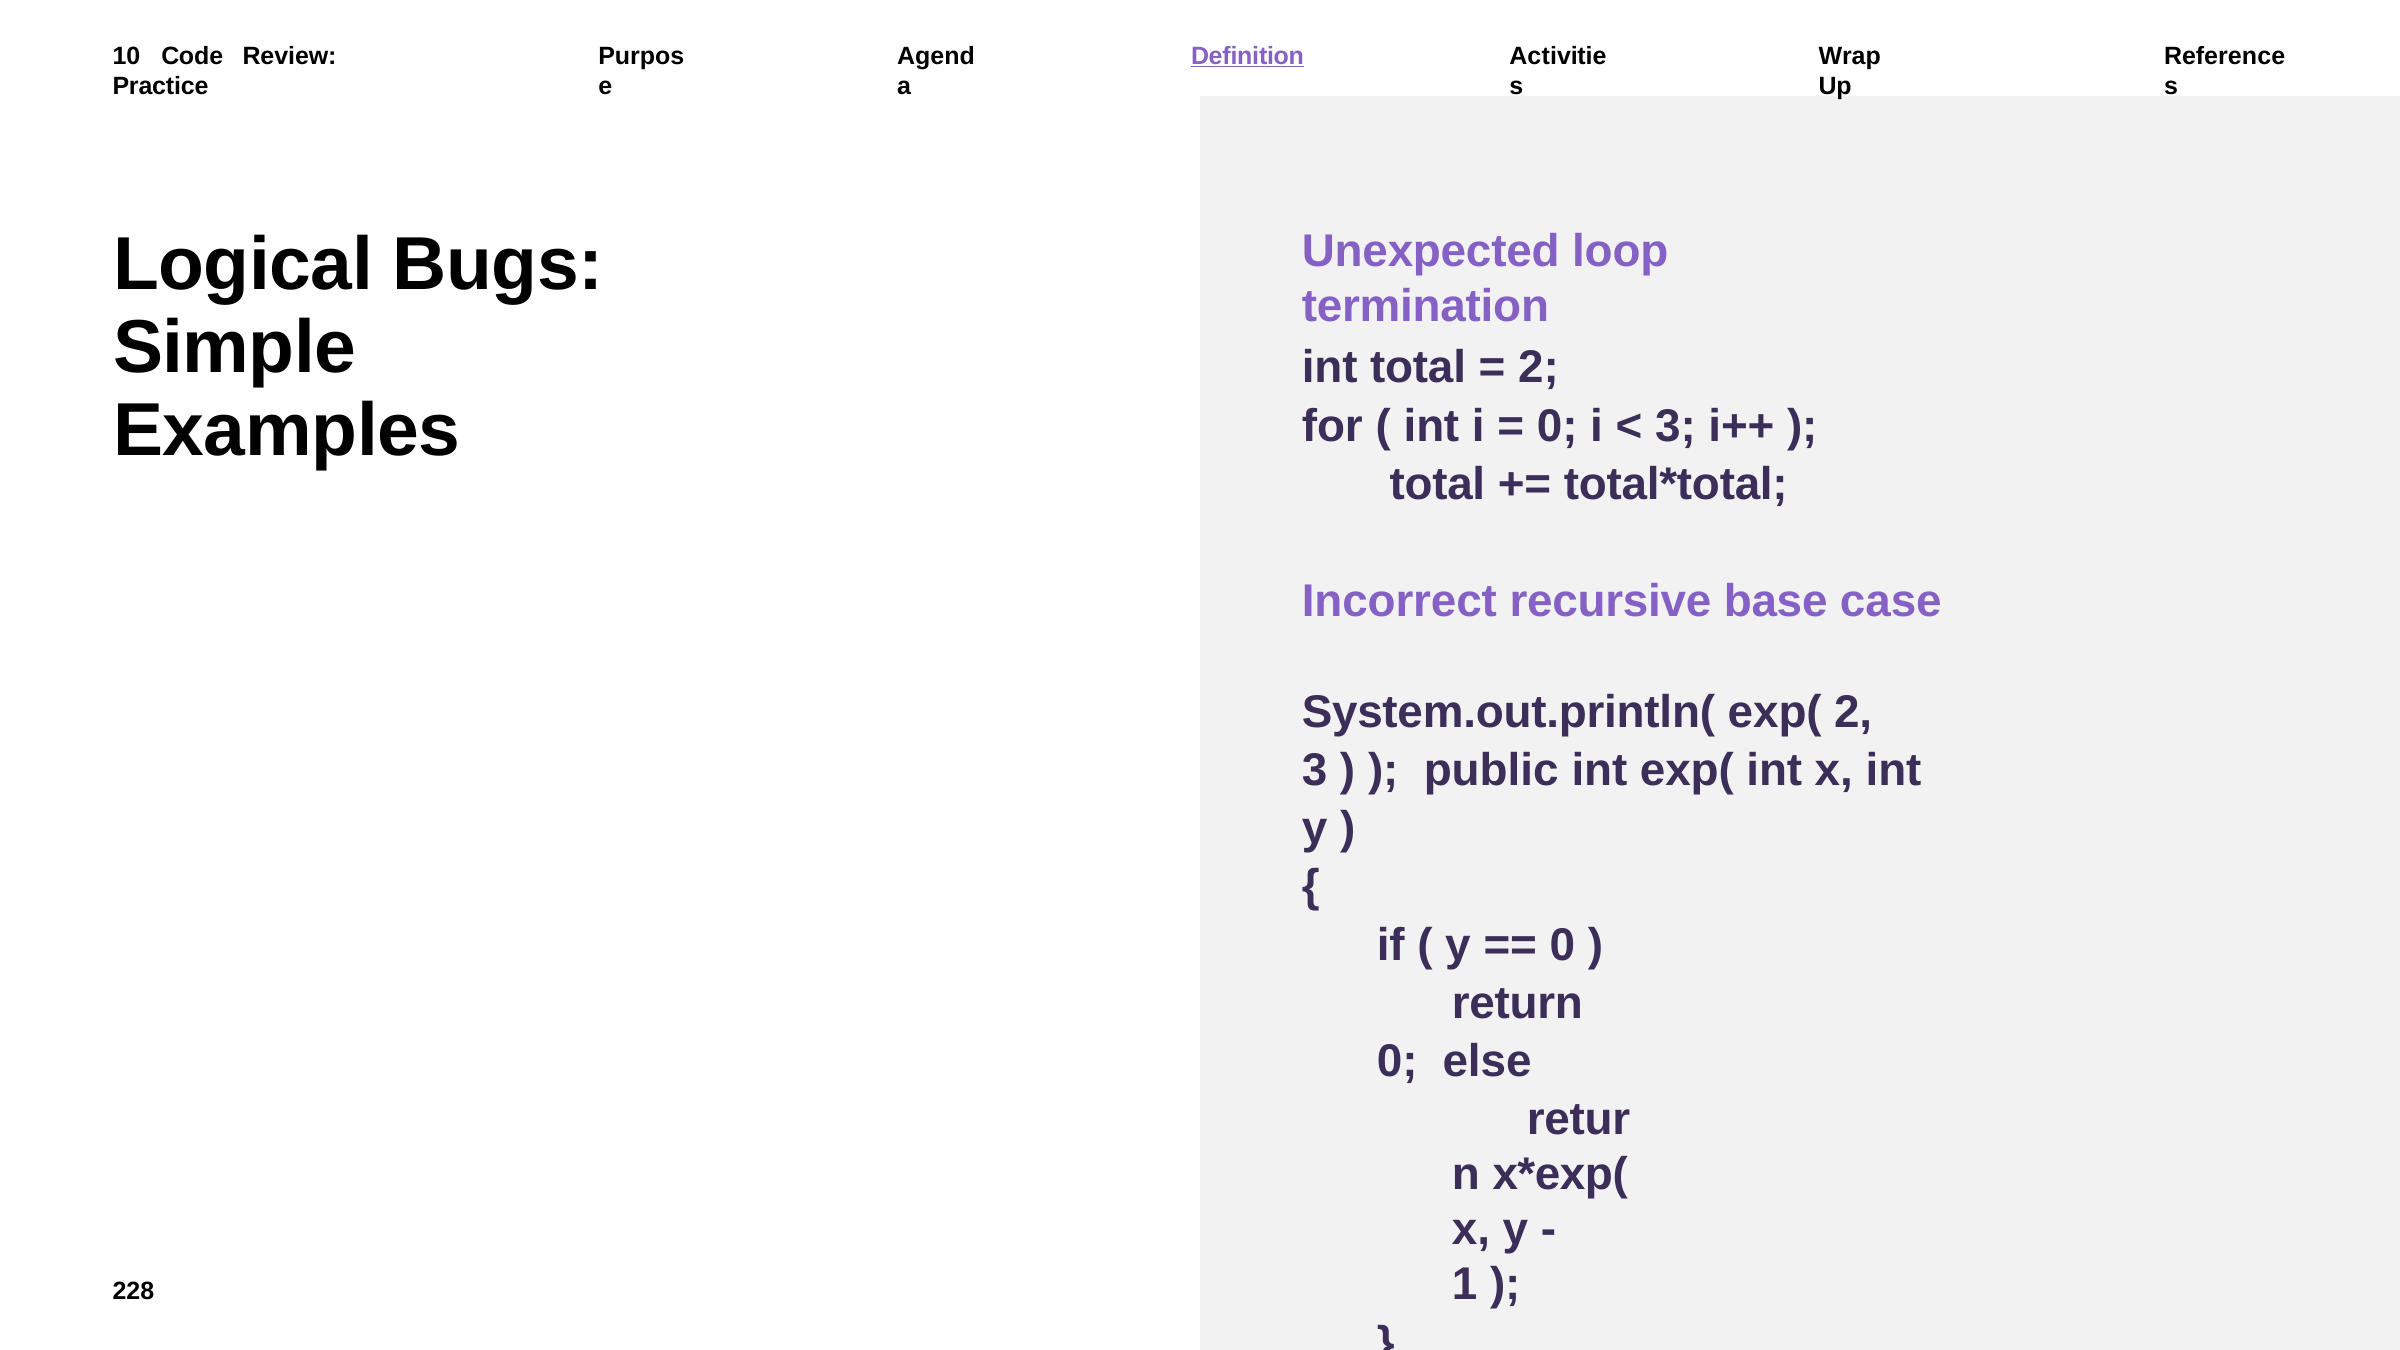

10	Code	Review:	Practice
Purpose
Agenda
Definition
Activities
Wrap	Up
References

Logical Bugs:  Simple Examples
Unexpected loop termination
int total = 2;
for ( int i = 0; i < 3; i++ );  total += total*total;
Incorrect recursive base case

System.out.println( exp( 2, 3 ) );  public int exp( int x, int y )
{
if ( y == 0 )
return 0;  else
return x*exp( x, y - 1 );
}
228